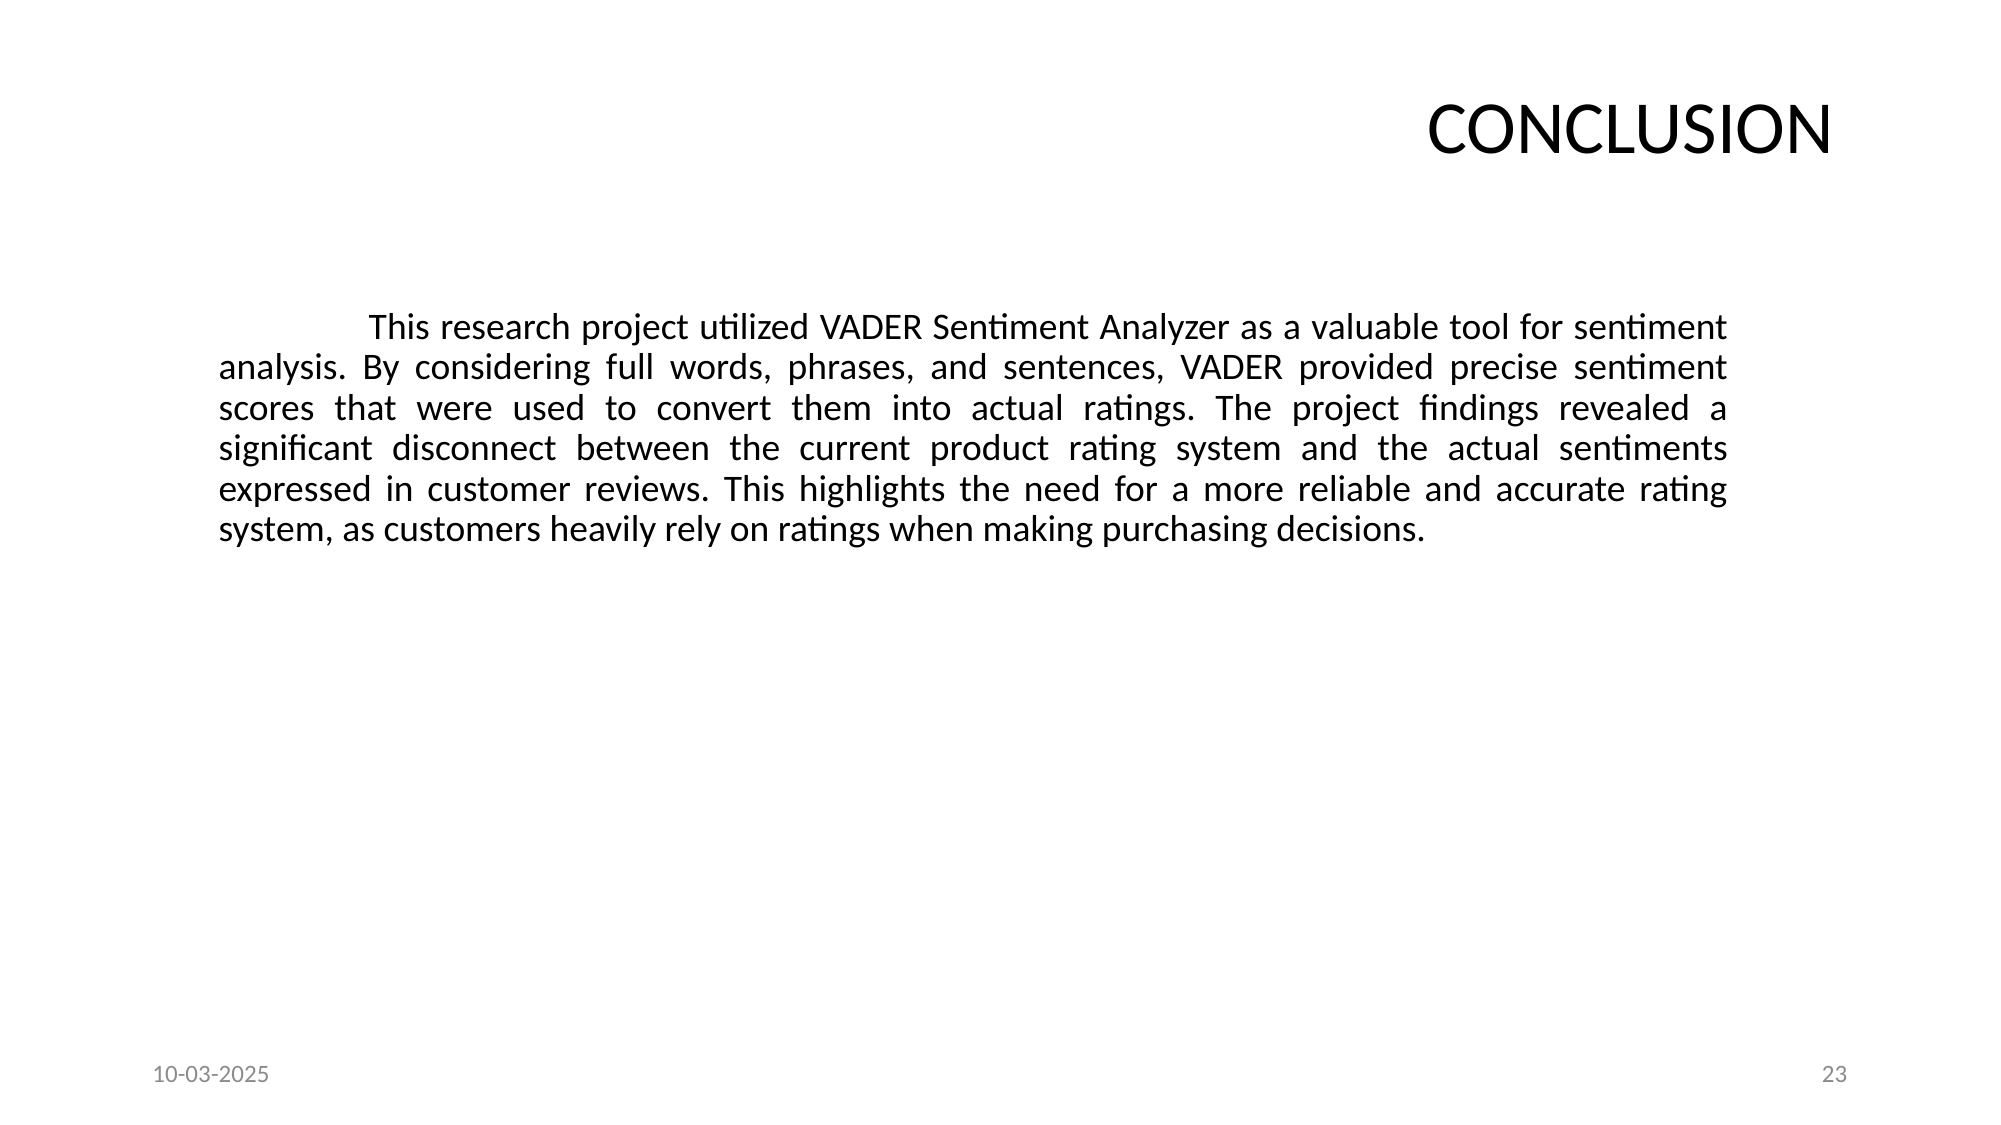

CONCLUSION
	This research project utilized VADER Sentiment Analyzer as a valuable tool for sentiment analysis. By considering full words, phrases, and sentences, VADER provided precise sentiment scores that were used to convert them into actual ratings. The project findings revealed a significant disconnect between the current product rating system and the actual sentiments expressed in customer reviews. This highlights the need for a more reliable and accurate rating system, as customers heavily rely on ratings when making purchasing decisions.
10-03-2025
23